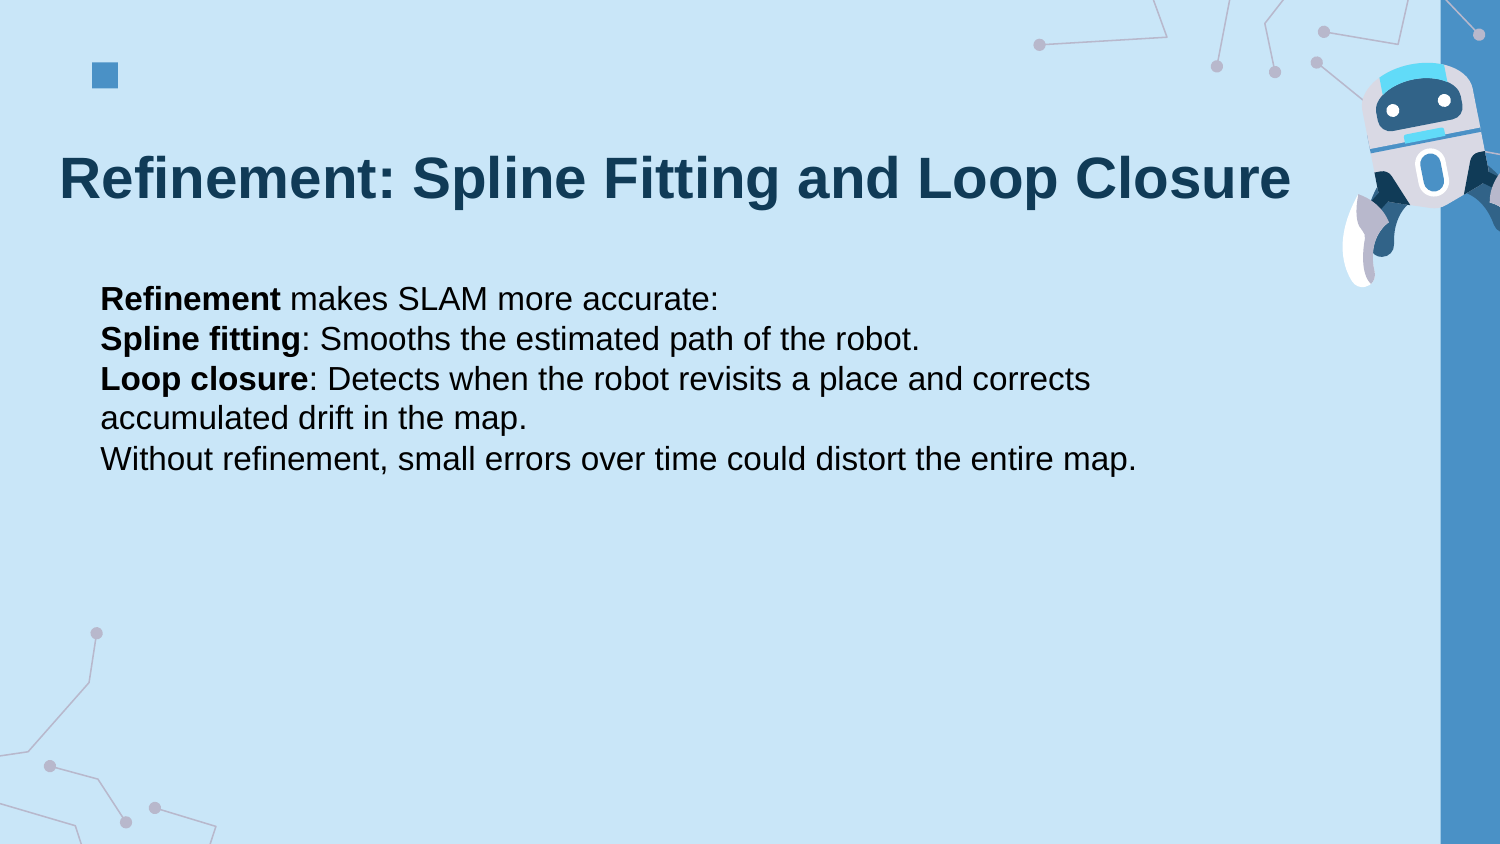

# Refinement: Spline Fitting and Loop Closure
Refinement makes SLAM more accurate:
Spline fitting: Smooths the estimated path of the robot.
Loop closure: Detects when the robot revisits a place and corrects accumulated drift in the map.
Without refinement, small errors over time could distort the entire map.